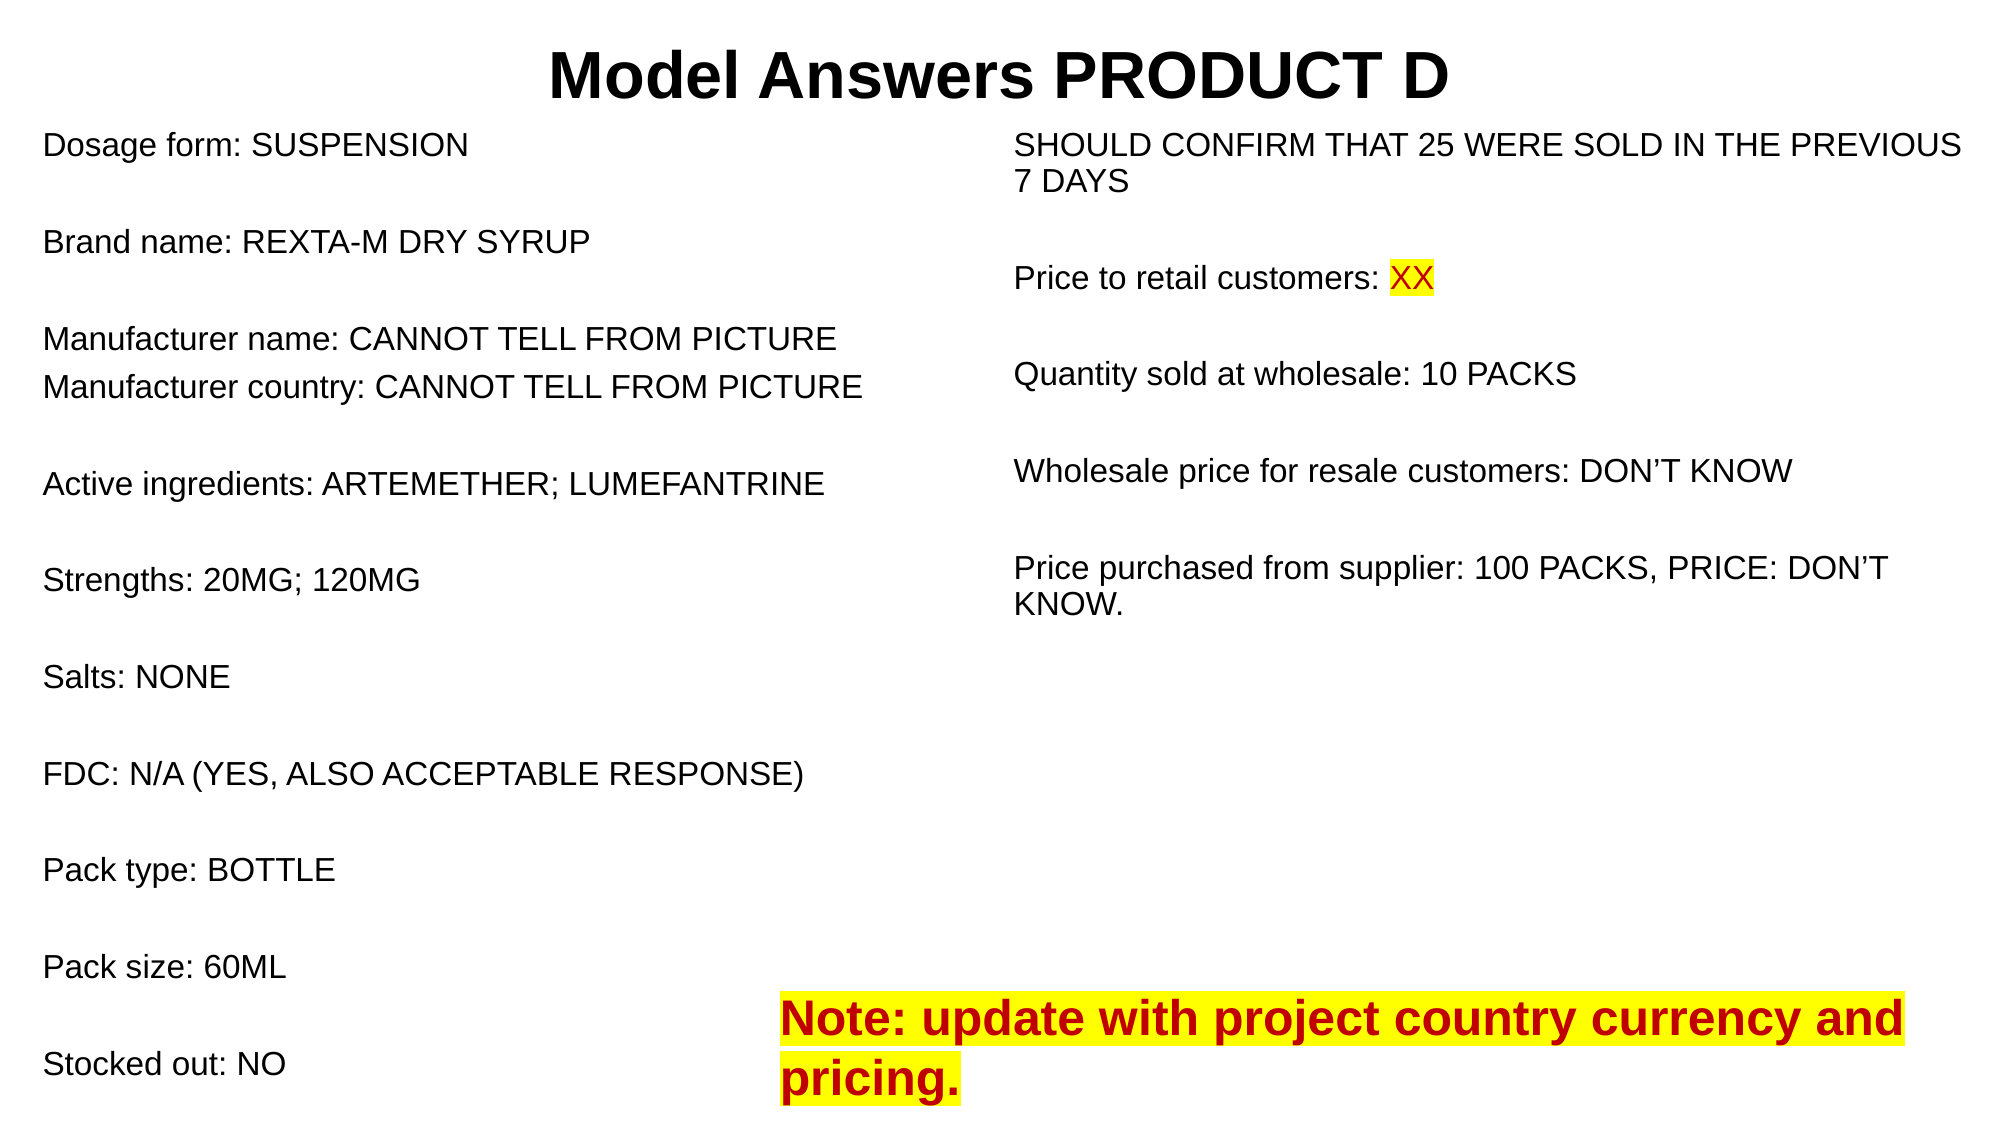

Model Answers PRODUCT D
Dosage form: SUSPENSION

Brand name: REXTA-M DRY SYRUP

Manufacturer name: CANNOT TELL FROM PICTURE
Manufacturer country: CANNOT TELL FROM PICTURE

Active ingredients: ARTEMETHER; LUMEFANTRINE

Strengths: 20MG; 120MG

Salts: NONE

FDC: N/A (YES, ALSO ACCEPTABLE RESPONSE)

Pack type: BOTTLE

Pack size: 60ML

Stocked out: NO

Quantity sold in past 7 days to retail customers:  DON’T KNOW : SHOULD CONFIRM THAT 25 WERE SOLD IN THE PREVIOUS 7 DAYS

Price to retail customers: XX

Quantity sold at wholesale: 10 PACKS

Wholesale price for resale customers: DON’T KNOW

Price purchased from supplier: 100 PACKS, PRICE: DON’T KNOW.

Note: update with project country currency and pricing.